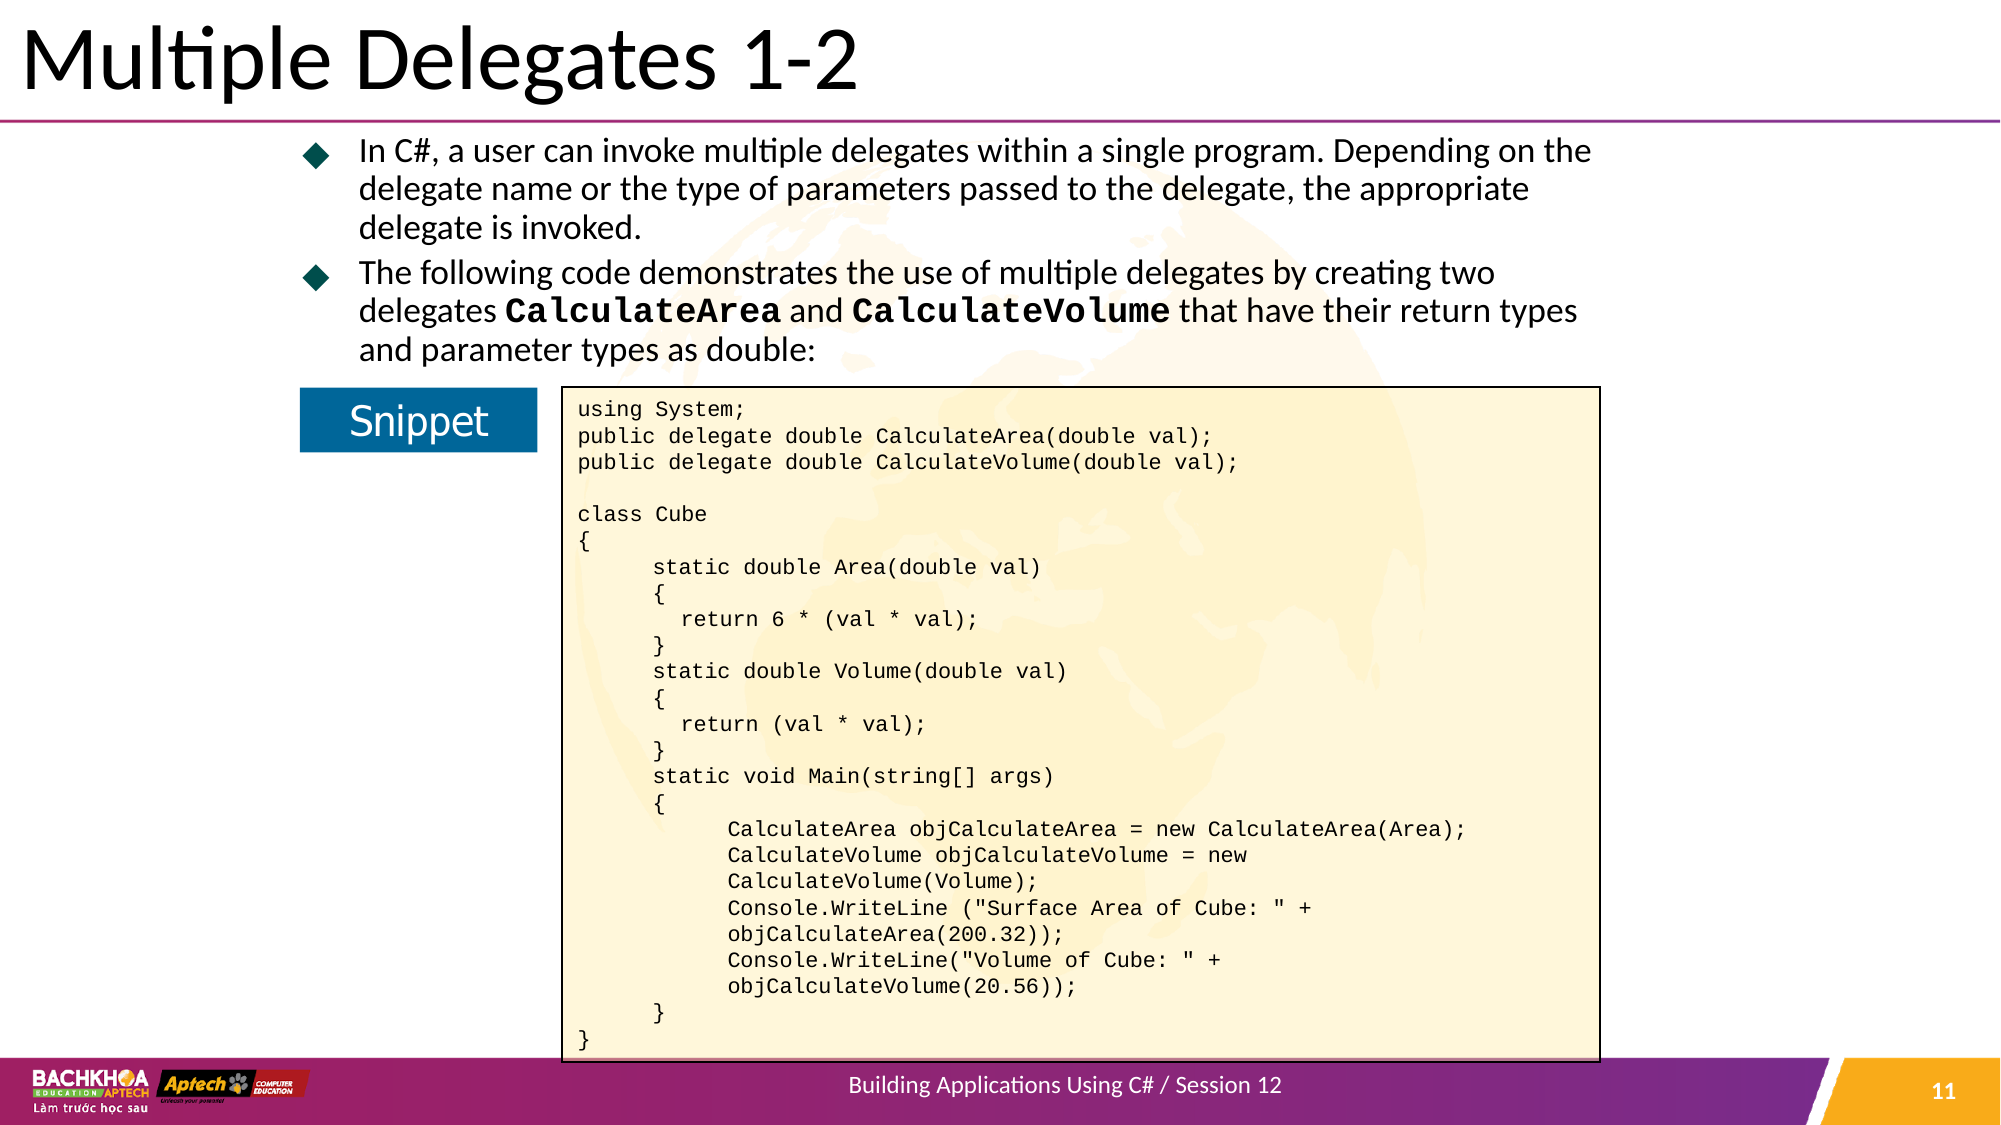

# Multiple Delegates 1-2
In C#, a user can invoke multiple delegates within a single program. Depending on the delegate name or the type of parameters passed to the delegate, the appropriate delegate is invoked.
The following code demonstrates the use of multiple delegates by creating two delegates CalculateArea and CalculateVolume that have their return types and parameter types as double:

using System;
public delegate double CalculateArea(double val);
public delegate double CalculateVolume(double val);

class Cube
{
static double Area(double val)
{
return 6 * (val * val);
}
static double Volume(double val)
{
return (val * val);
}
static void Main(string[] args)
{
CalculateArea objCalculateArea = new CalculateArea(Area);
CalculateVolume objCalculateVolume = new
CalculateVolume(Volume);
Console.WriteLine ("Surface Area of Cube: " +
objCalculateArea(200.32));
Console.WriteLine("Volume of Cube: " +
objCalculateVolume(20.56));
}
}
Snippet
11
Building Applications Using C# / Session 12